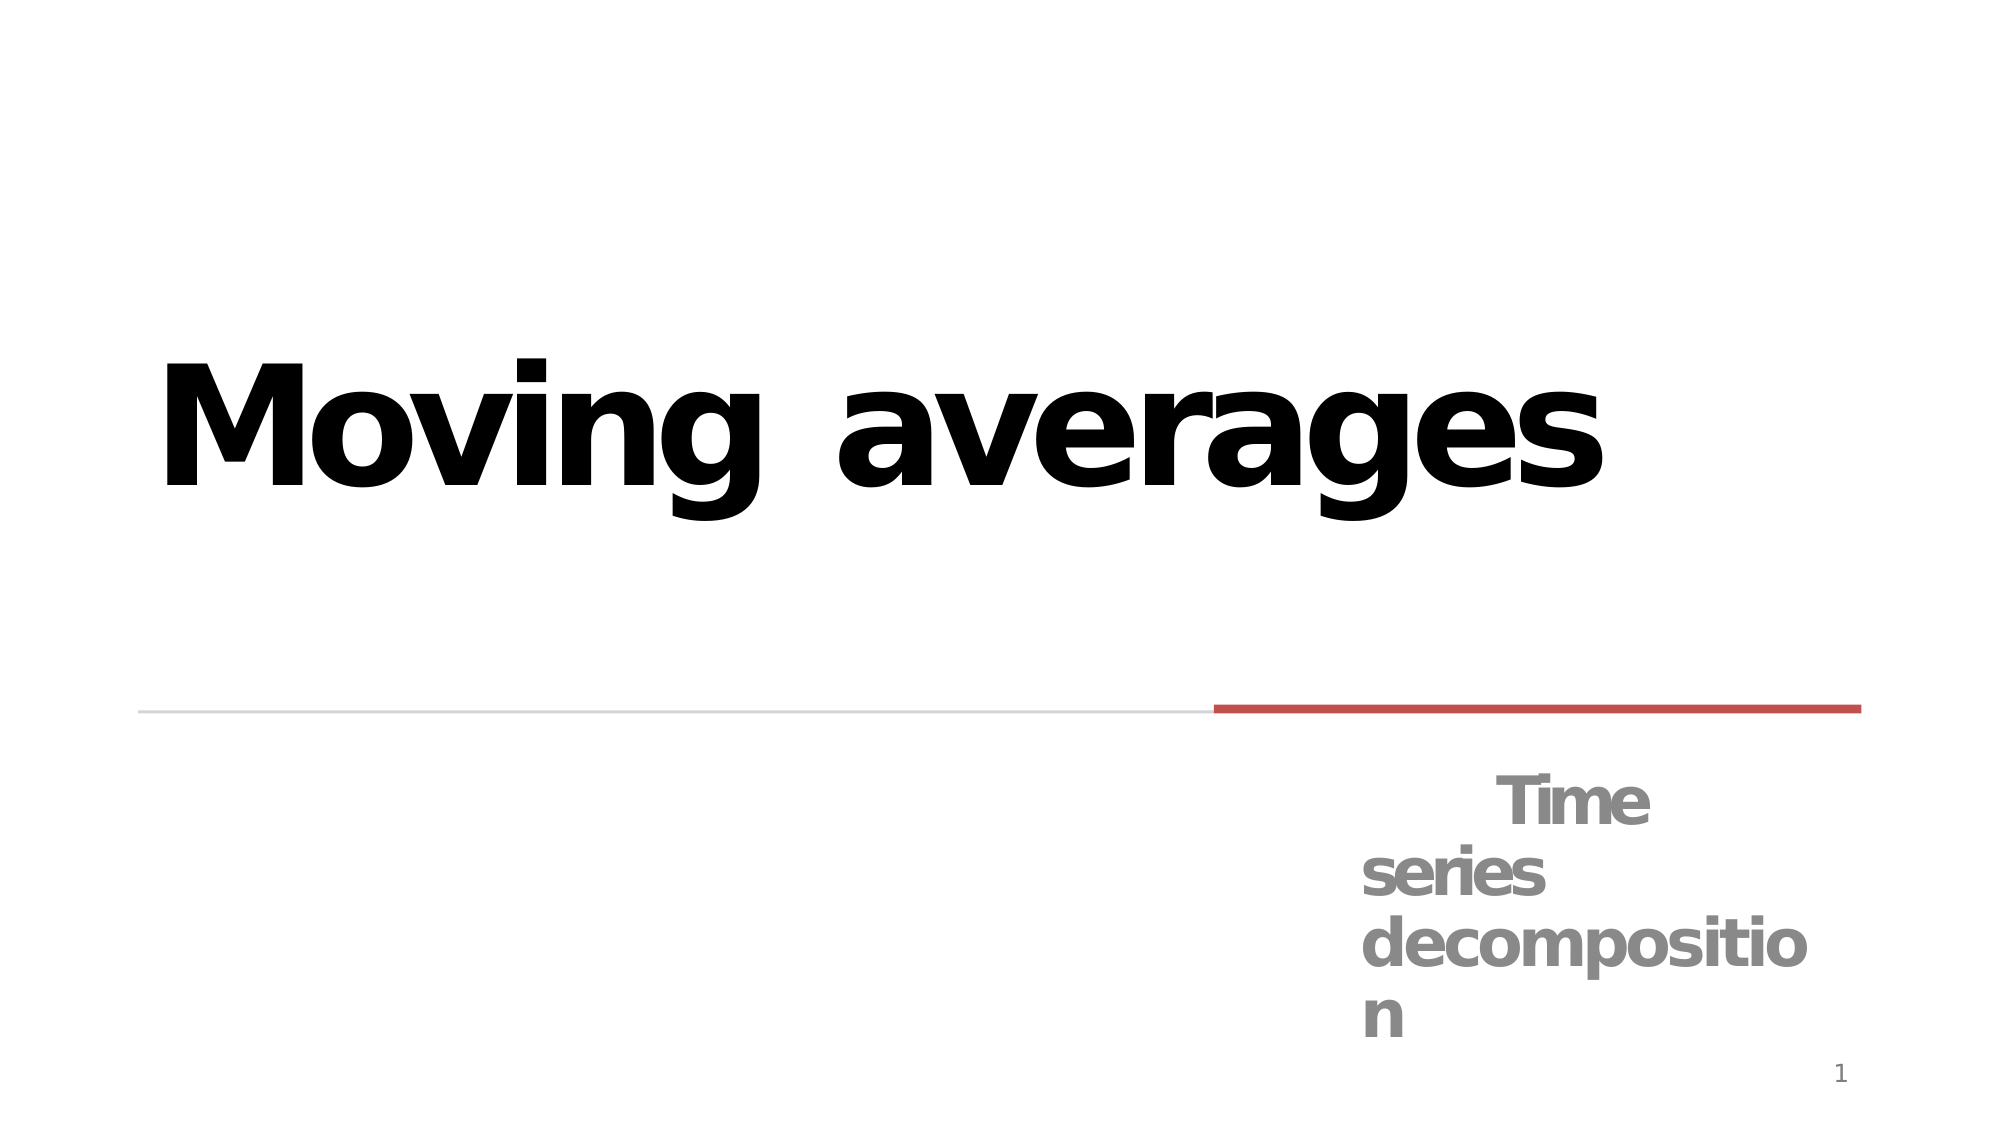

# Moving averages

Time series decomposition
1